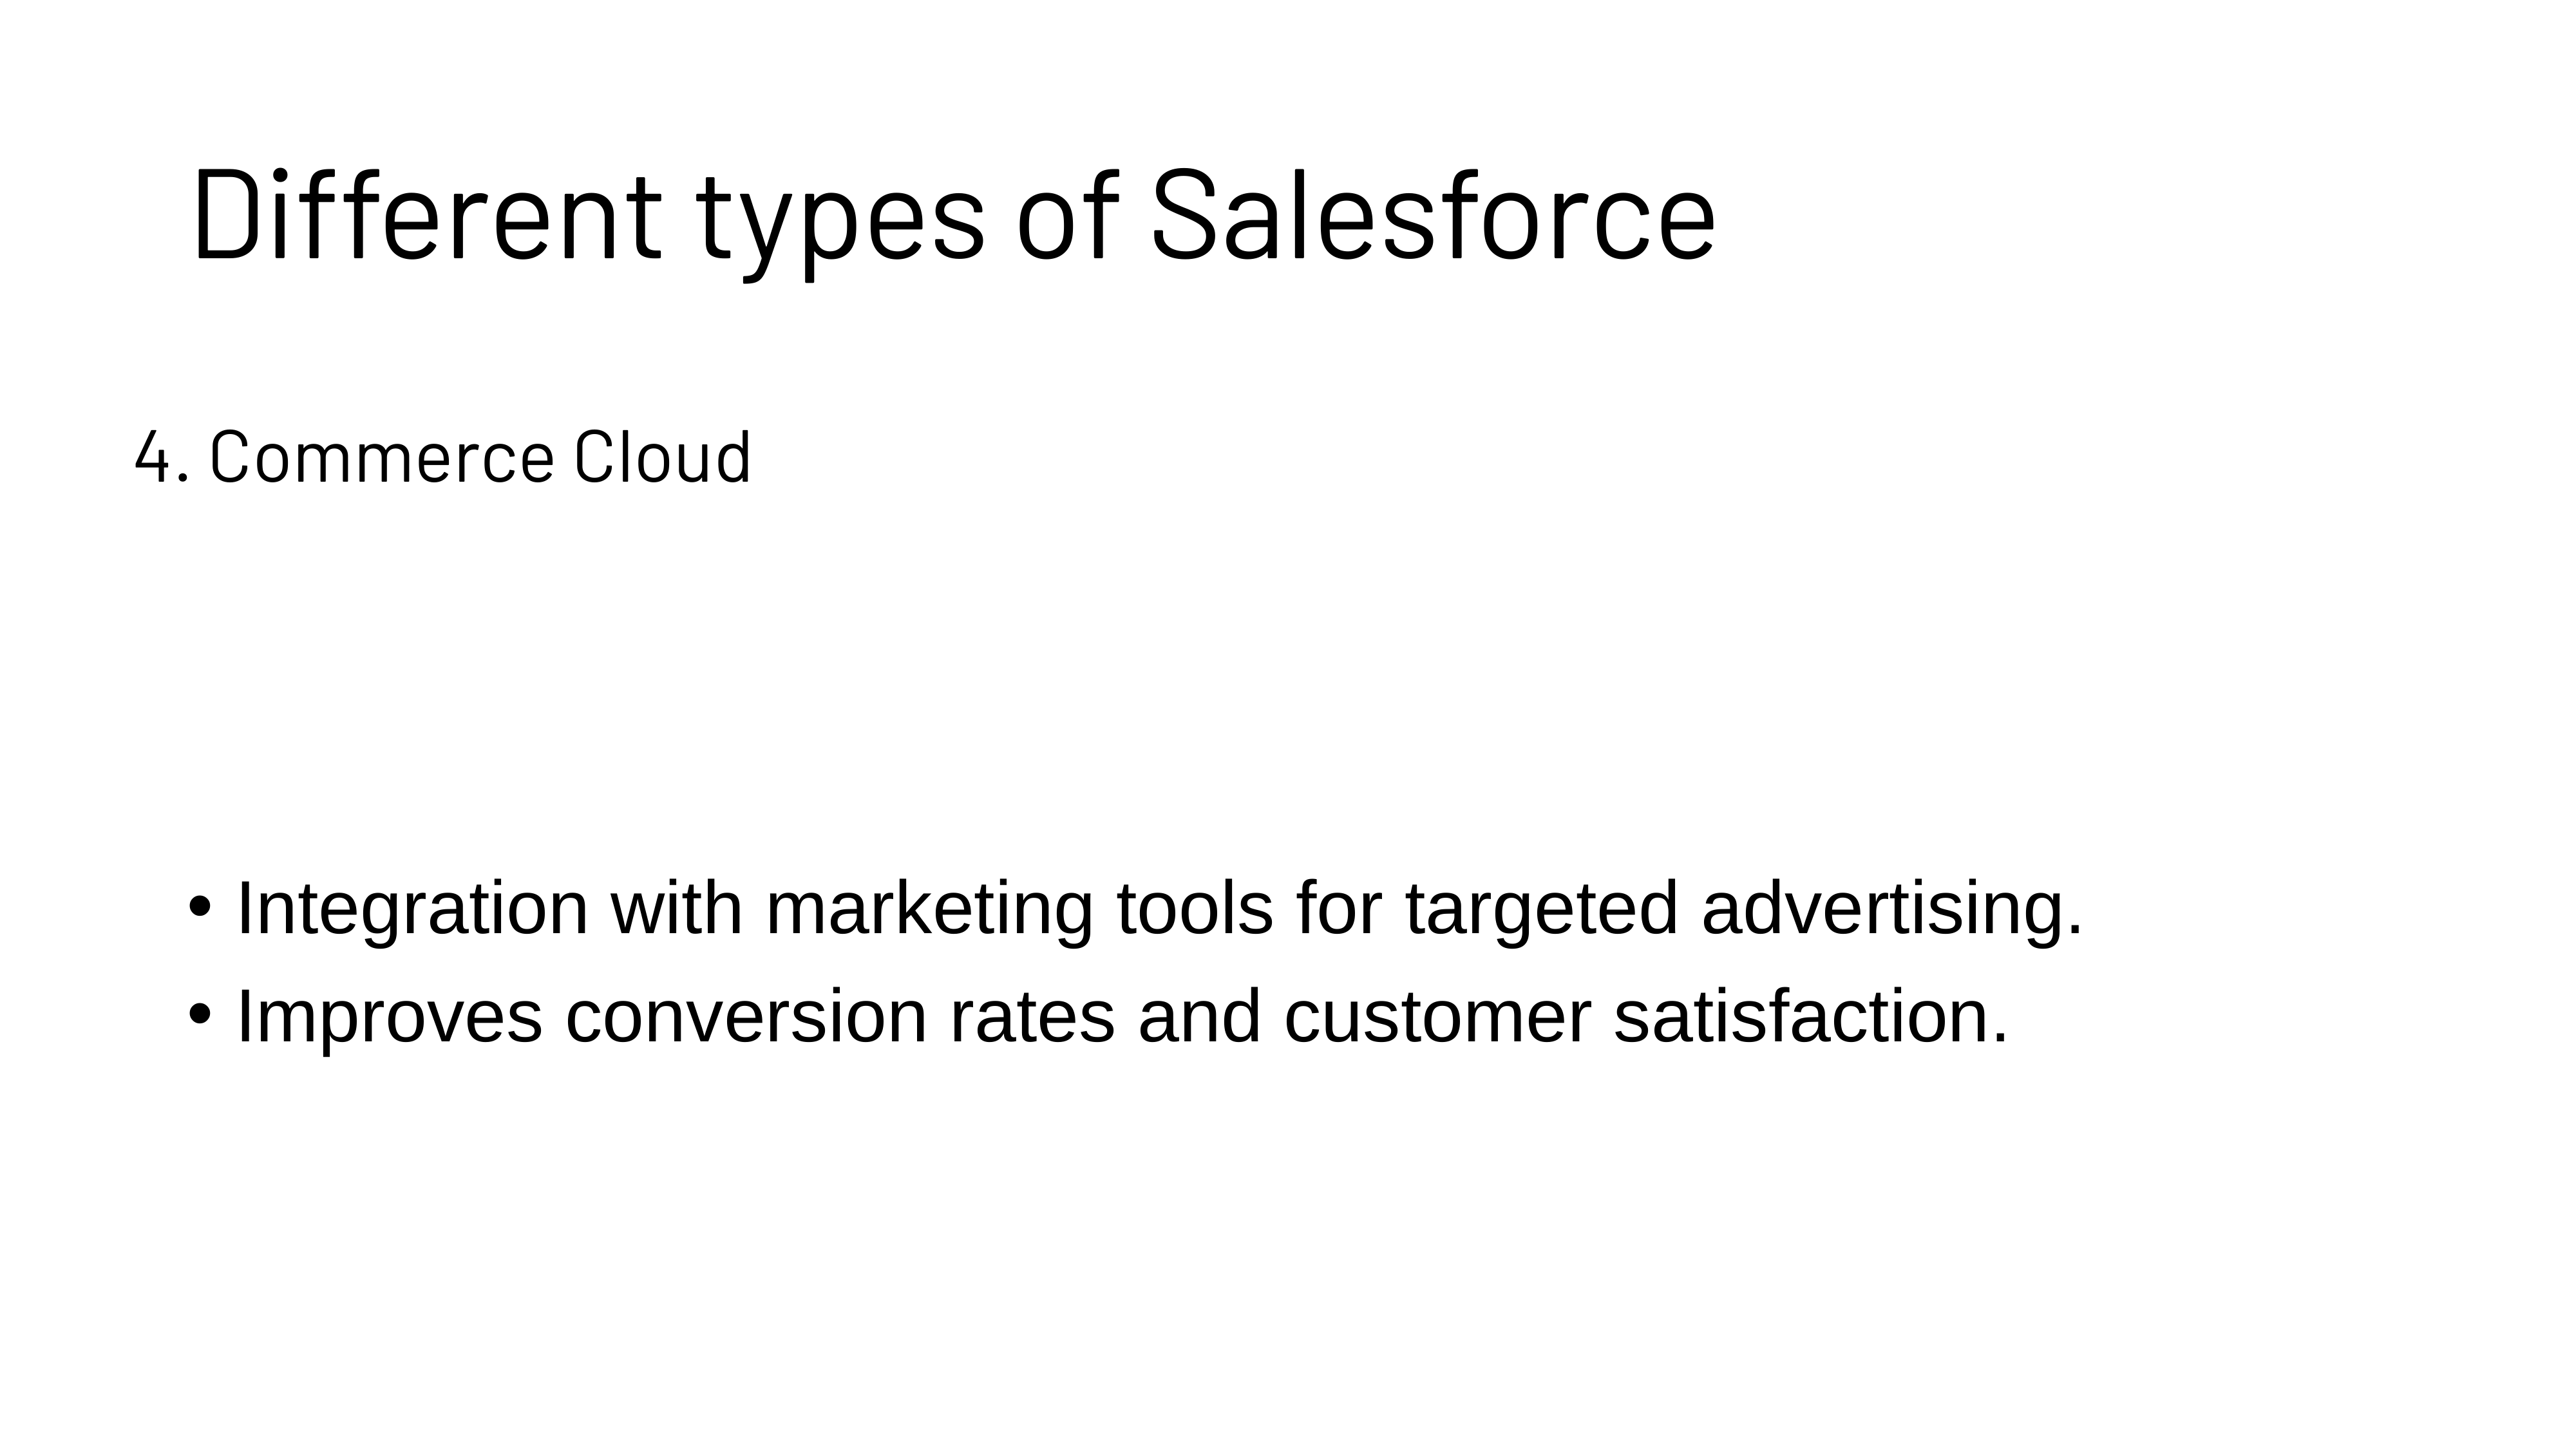

# Different types of Salesforce
4. Commerce Cloud
Integration with marketing tools for targeted advertising.
Improves conversion rates and customer satisfaction.